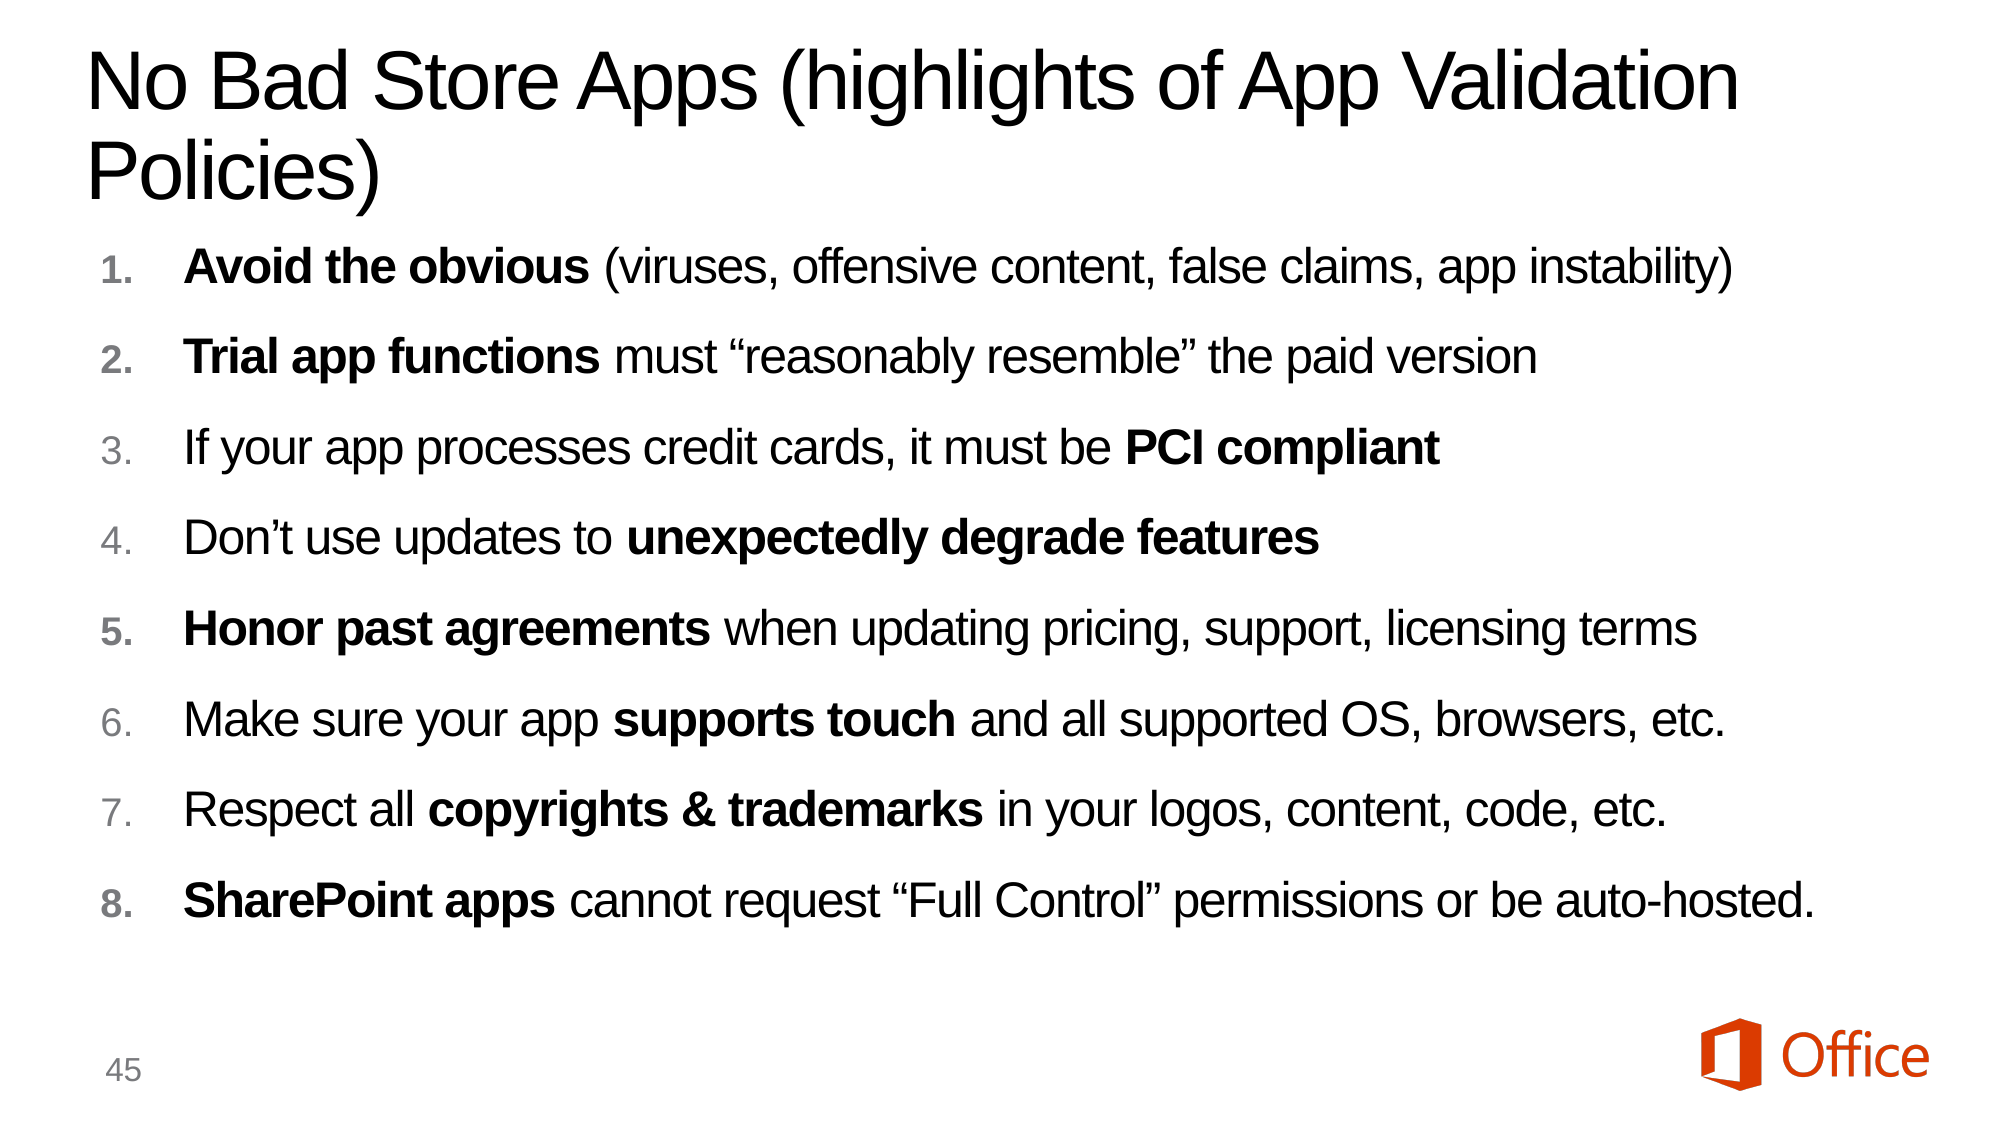

# No Bad Store Apps (highlights of App Validation Policies)
Avoid the obvious (viruses, offensive content, false claims, app instability)

Trial app functions must “reasonably resemble” the paid version

If your app processes credit cards, it must be PCI compliant

Don’t use updates to unexpectedly degrade features

Honor past agreements when updating pricing, support, licensing terms

Make sure your app supports touch and all supported OS, browsers, etc.

Respect all copyrights & trademarks in your logos, content, code, etc.

SharePoint apps cannot request “Full Control” permissions or be auto-hosted.
45